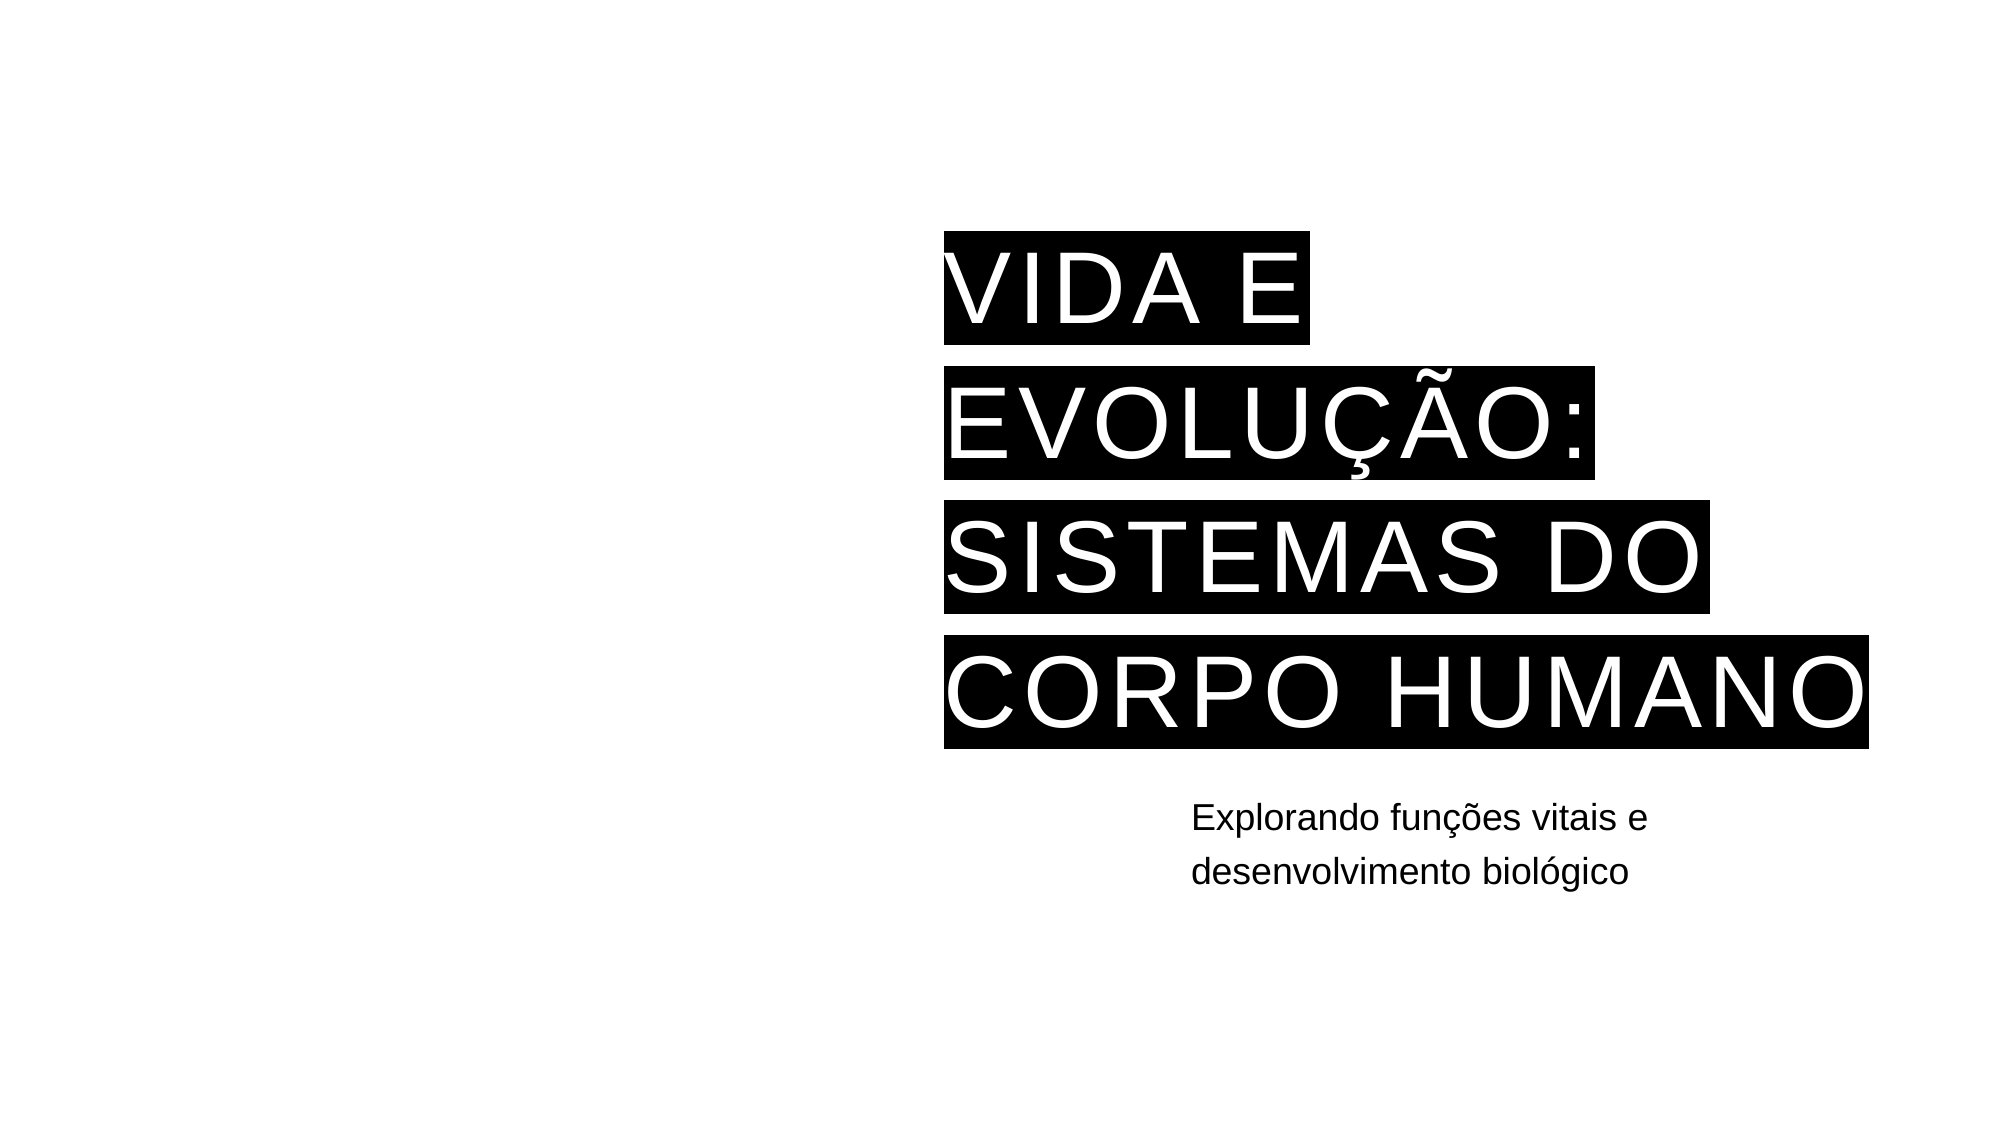

# Vida e Evolução: Sistemas do Corpo Humano
Explorando funções vitais e desenvolvimento biológico